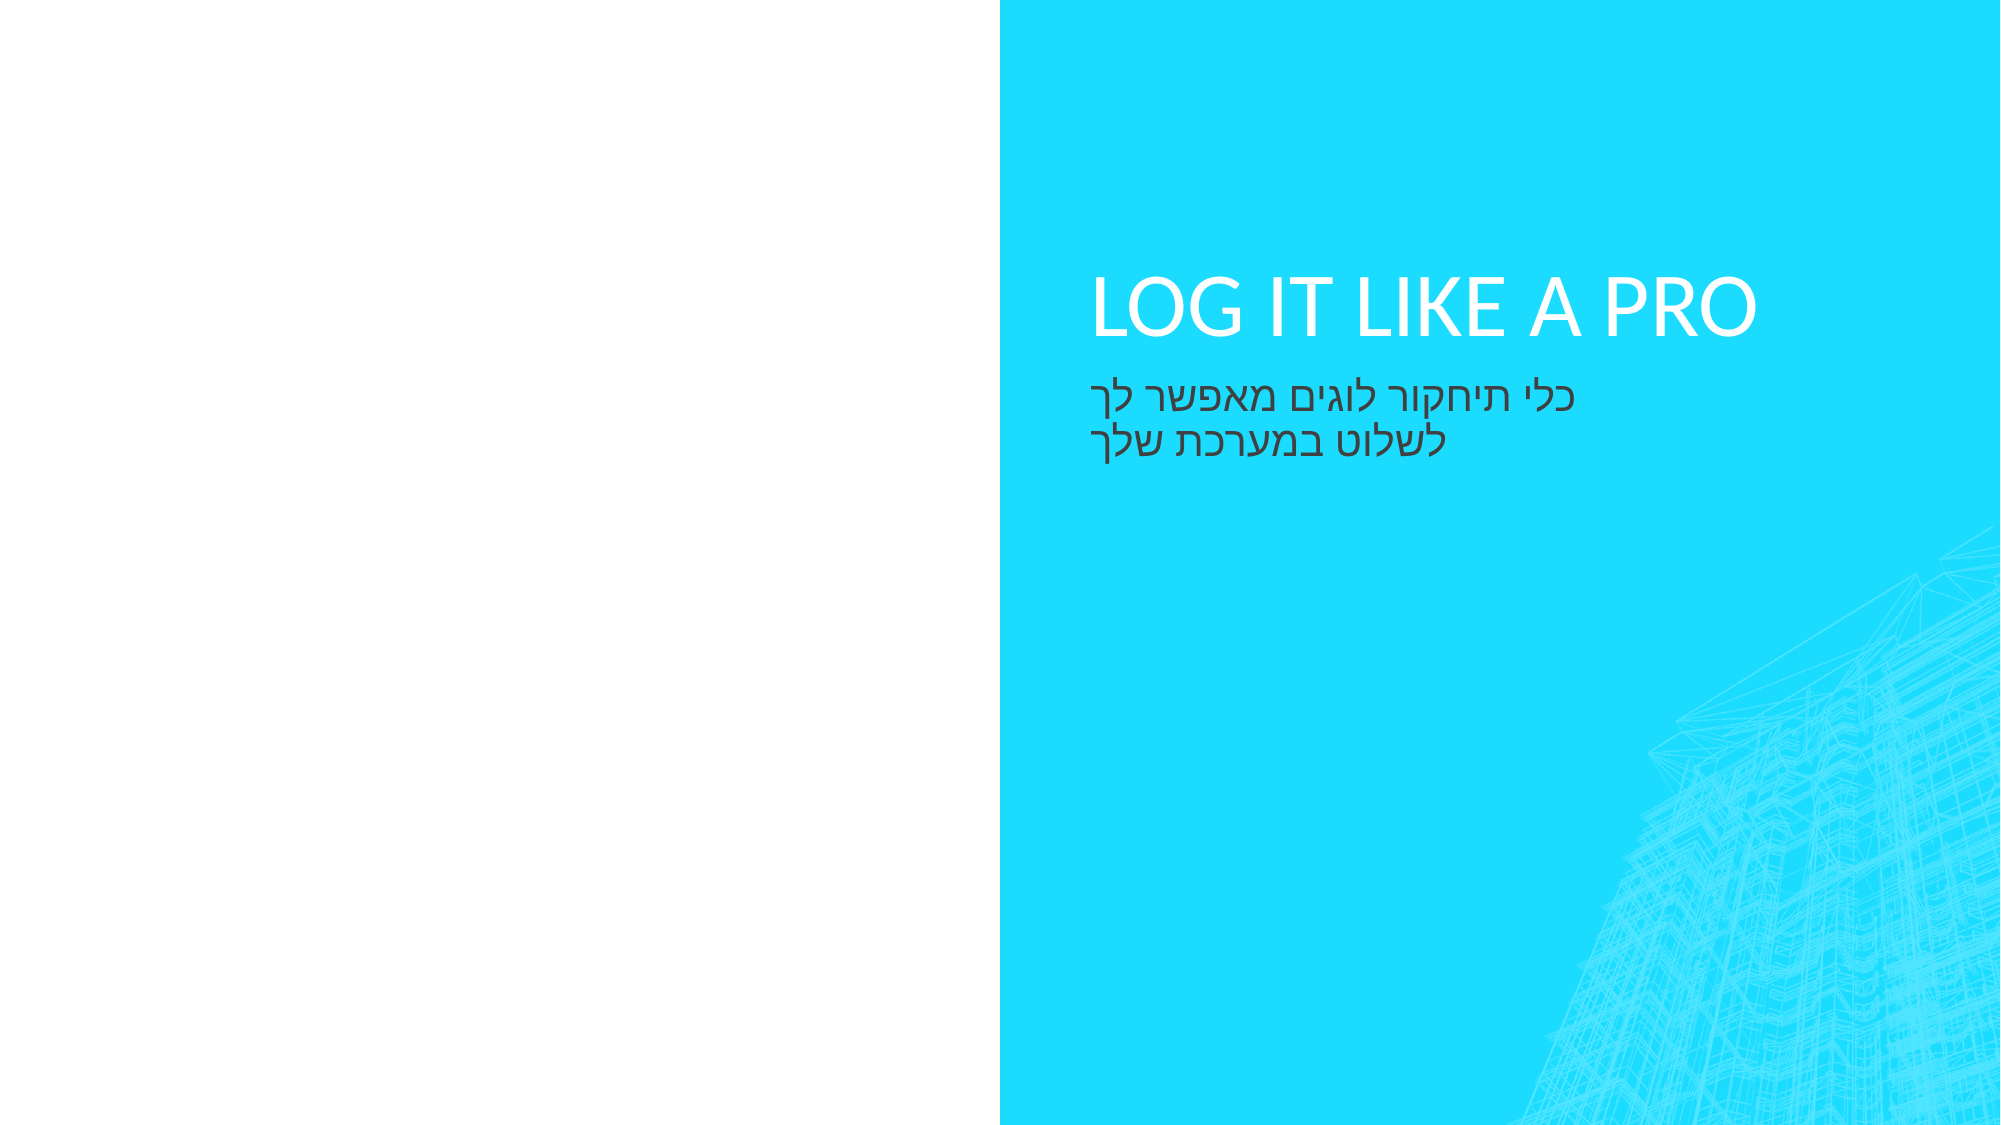

# Log it like a pro
כלי תיחקור לוגים מאפשר לך לשלוט במערכת שלך